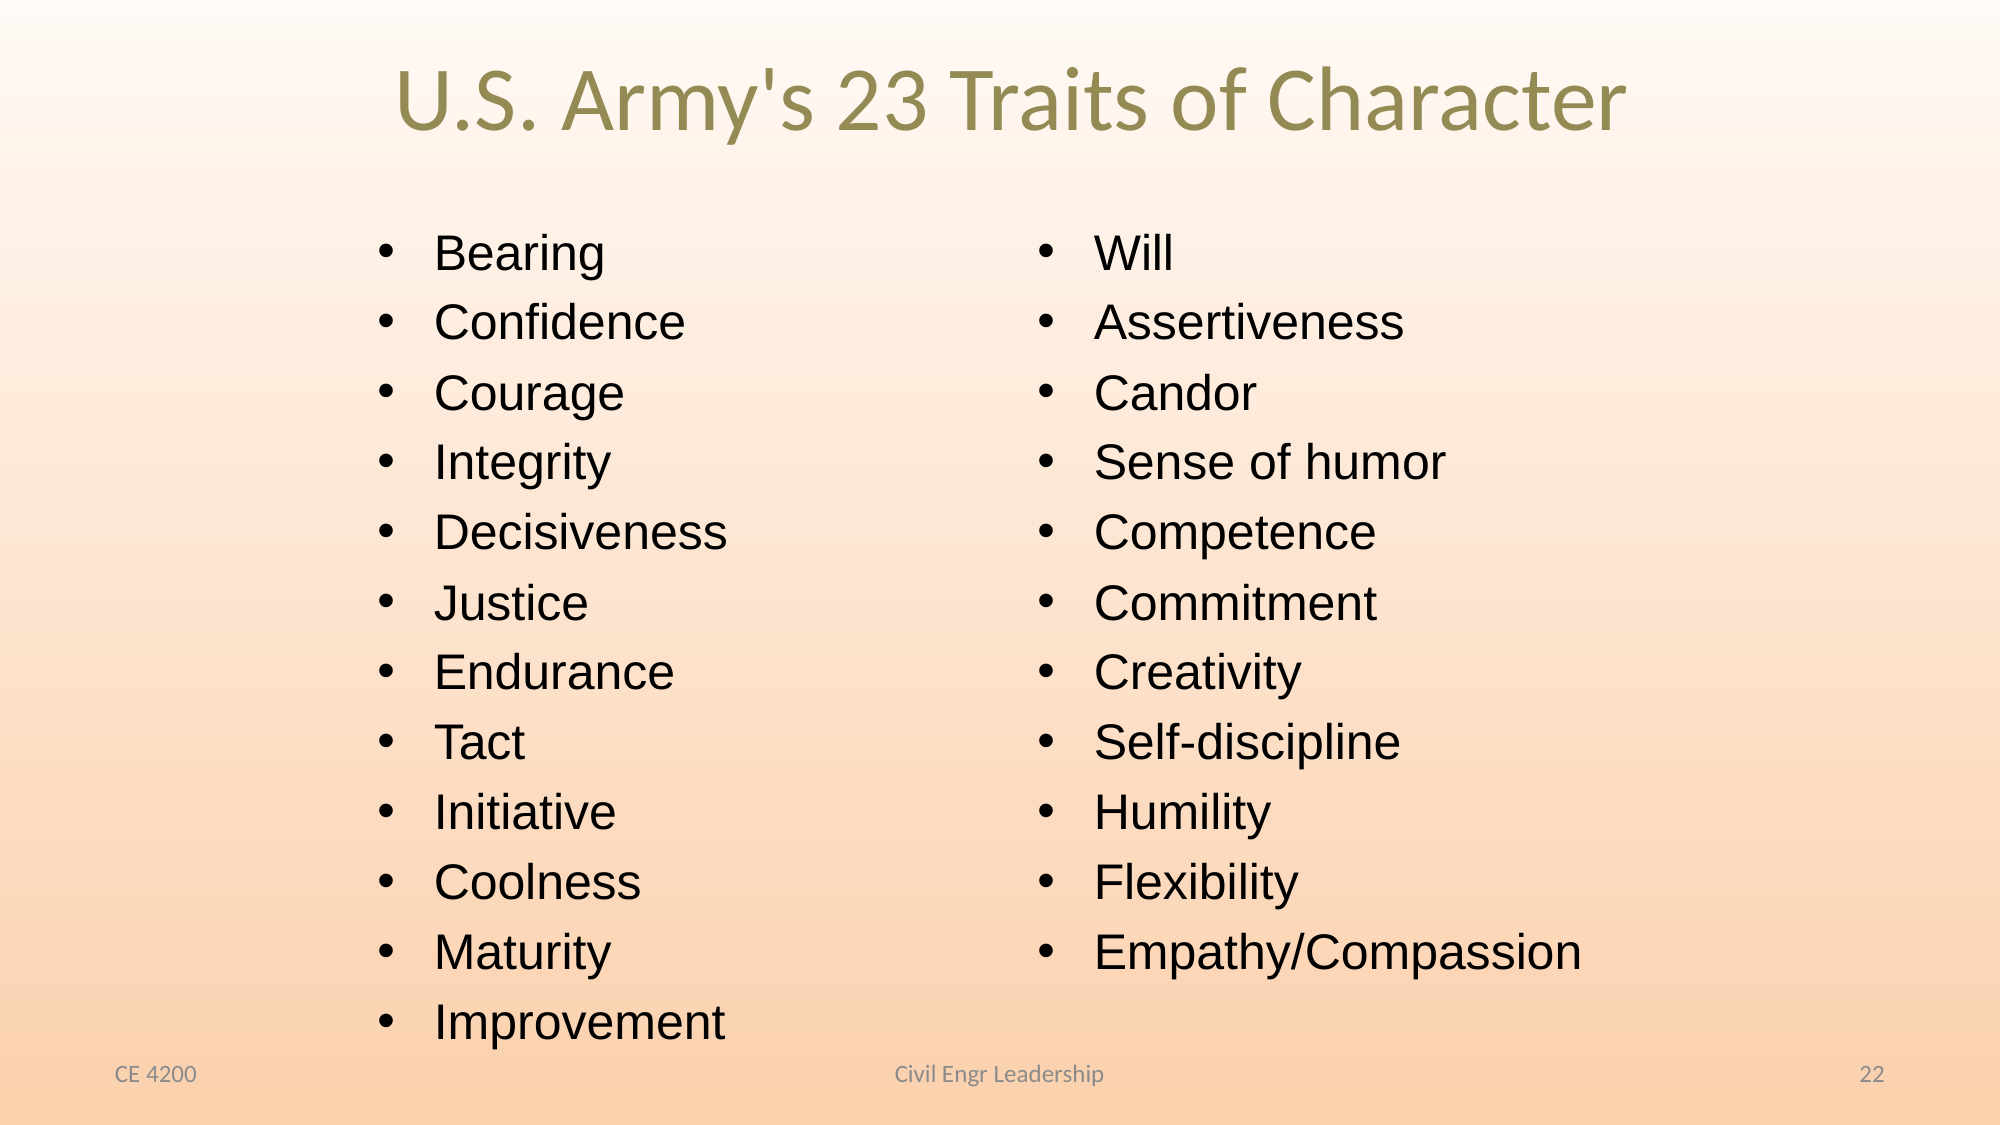

# U.S. Army's 23 Traits of Character
Bearing
Confidence
Courage
Integrity
Decisiveness
Justice
Endurance
Tact
Initiative
Coolness
Maturity
Improvement
Will
Assertiveness
Candor
Sense of humor
Competence
Commitment
Creativity
Self-discipline
Humility
Flexibility
Empathy/Compassion
CE 4200
Civil Engr Leadership
22